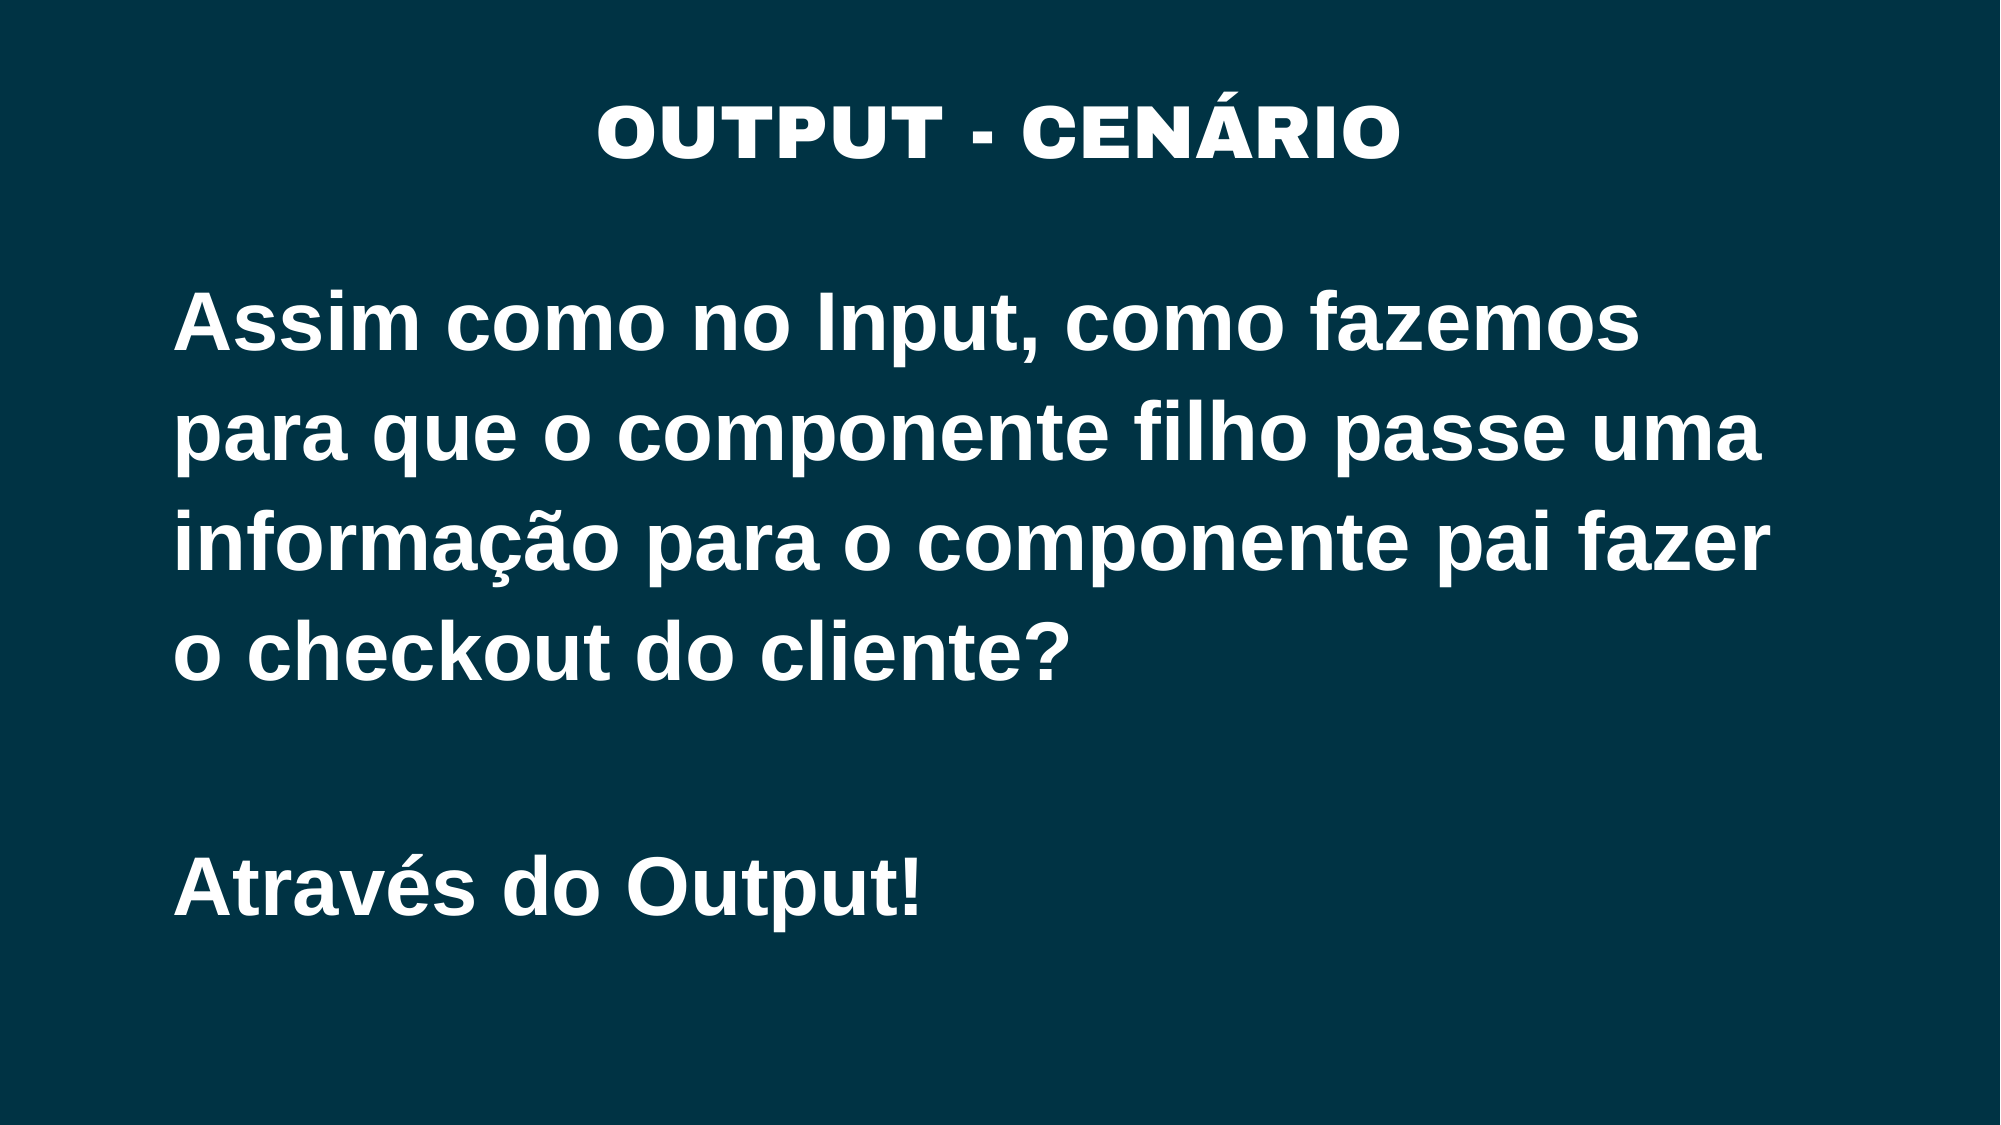

# OUTPUT - Cenário
Assim como no Input, como fazemos para que o componente filho passe uma informação para o componente pai fazer o checkout do cliente?
Através do Output!